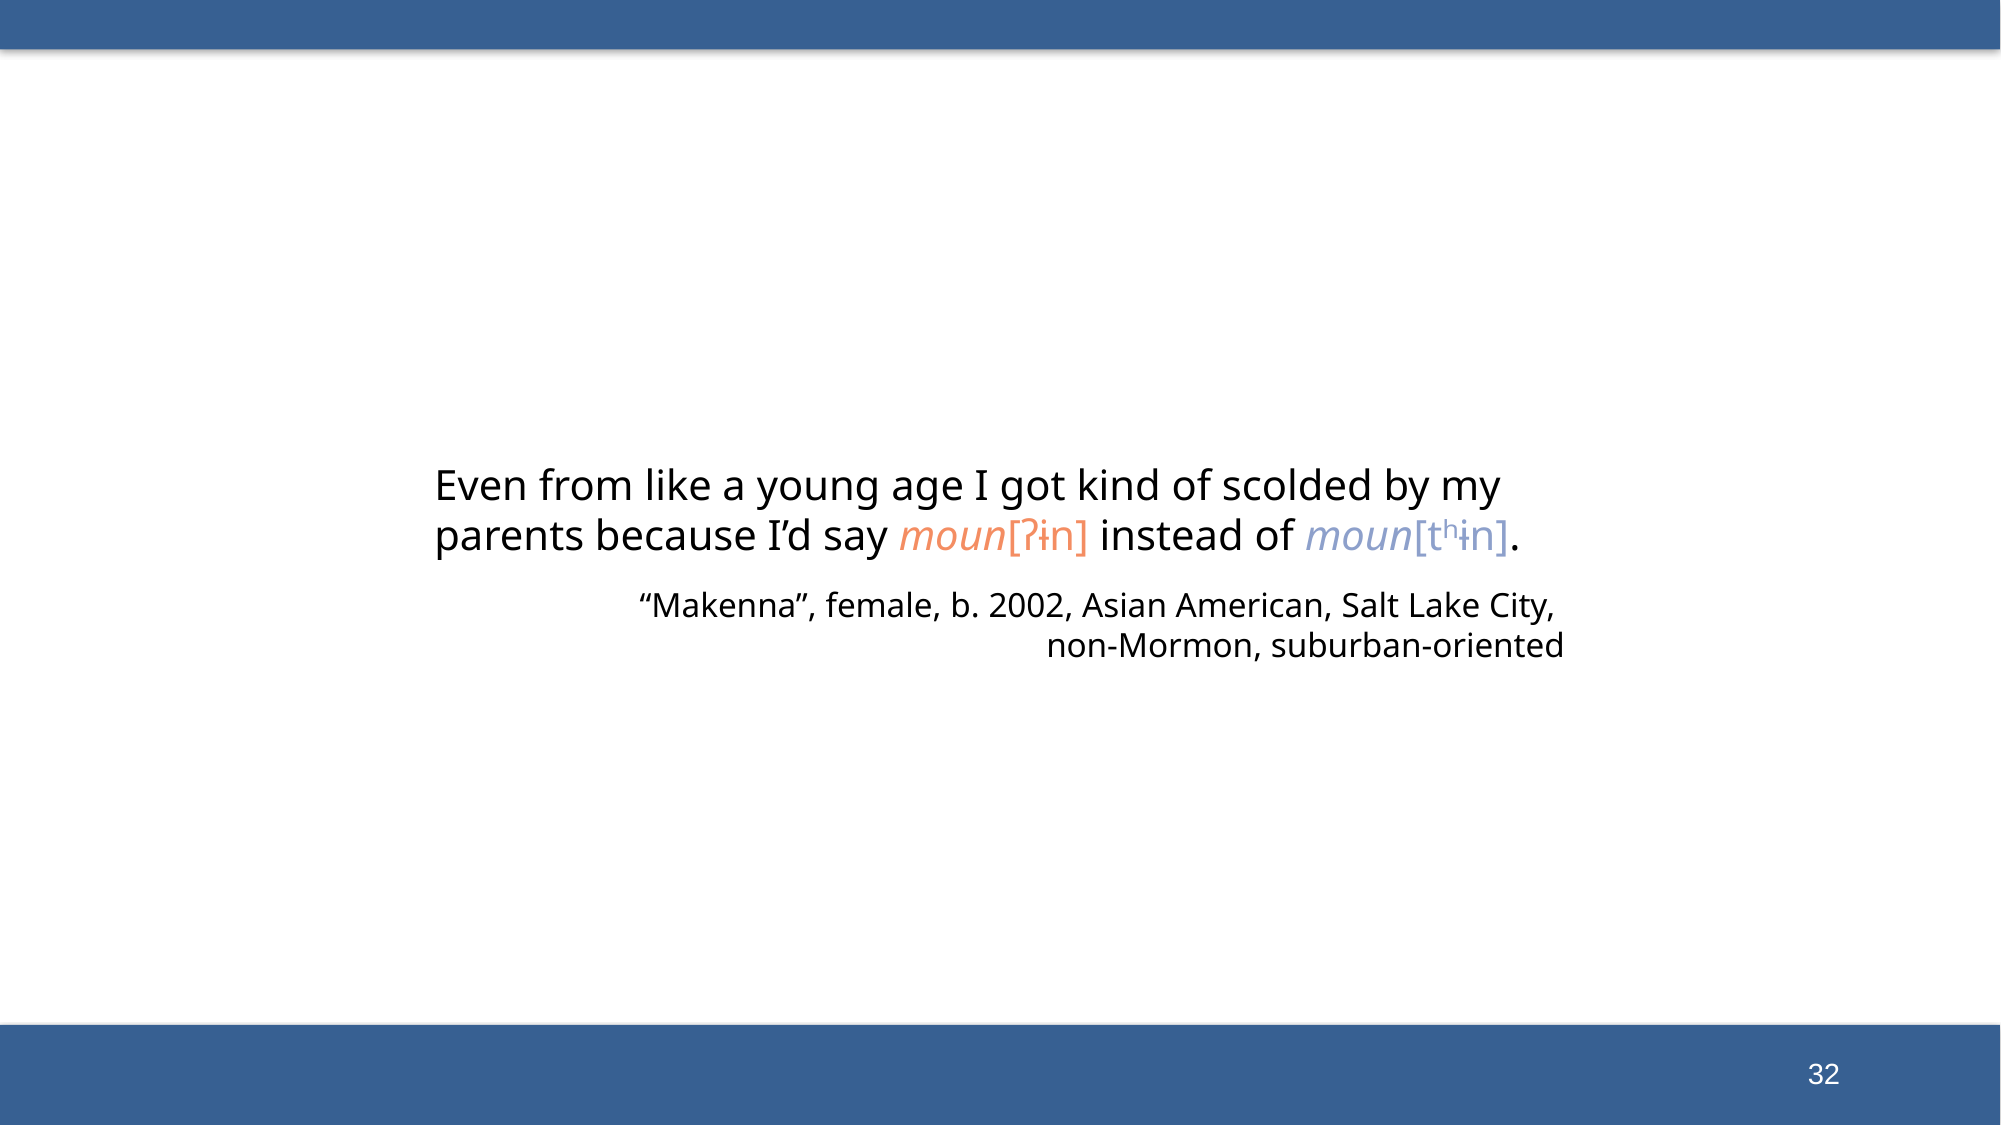

Even from like a young age I got kind of scolded by my parents because I’d say moun[ʔɨn] instead of moun[tʰɨn].

“Makenna”, female, b. 2002, Asian American, Salt Lake City,
non-Mormon, suburban-oriented
32